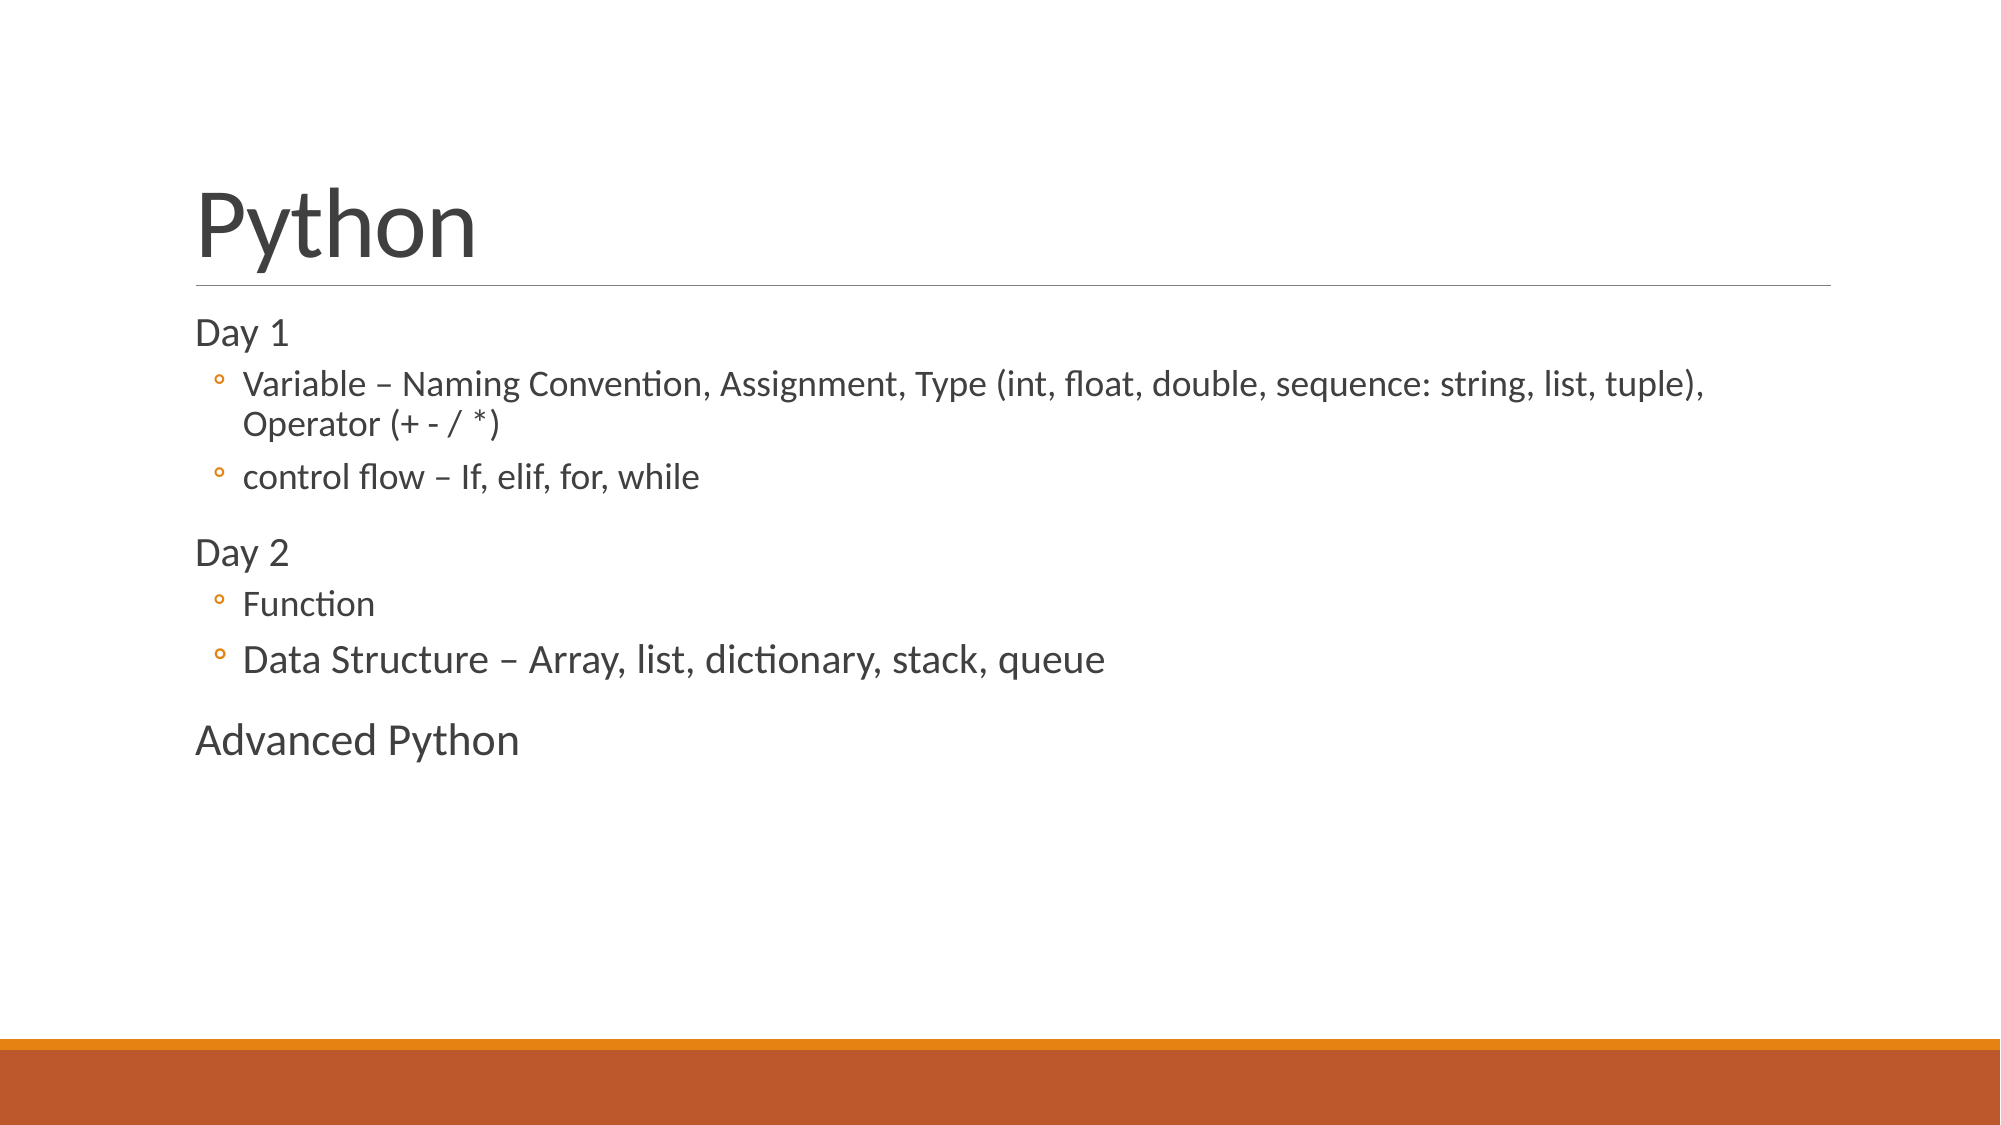

# Python
Day 1
Variable – Naming Convention, Assignment, Type (int, float, double, sequence: string, list, tuple), Operator (+ - / *)
control flow – If, elif, for, while
Day 2
Function
Data Structure – Array, list, dictionary, stack, queue
Advanced Python